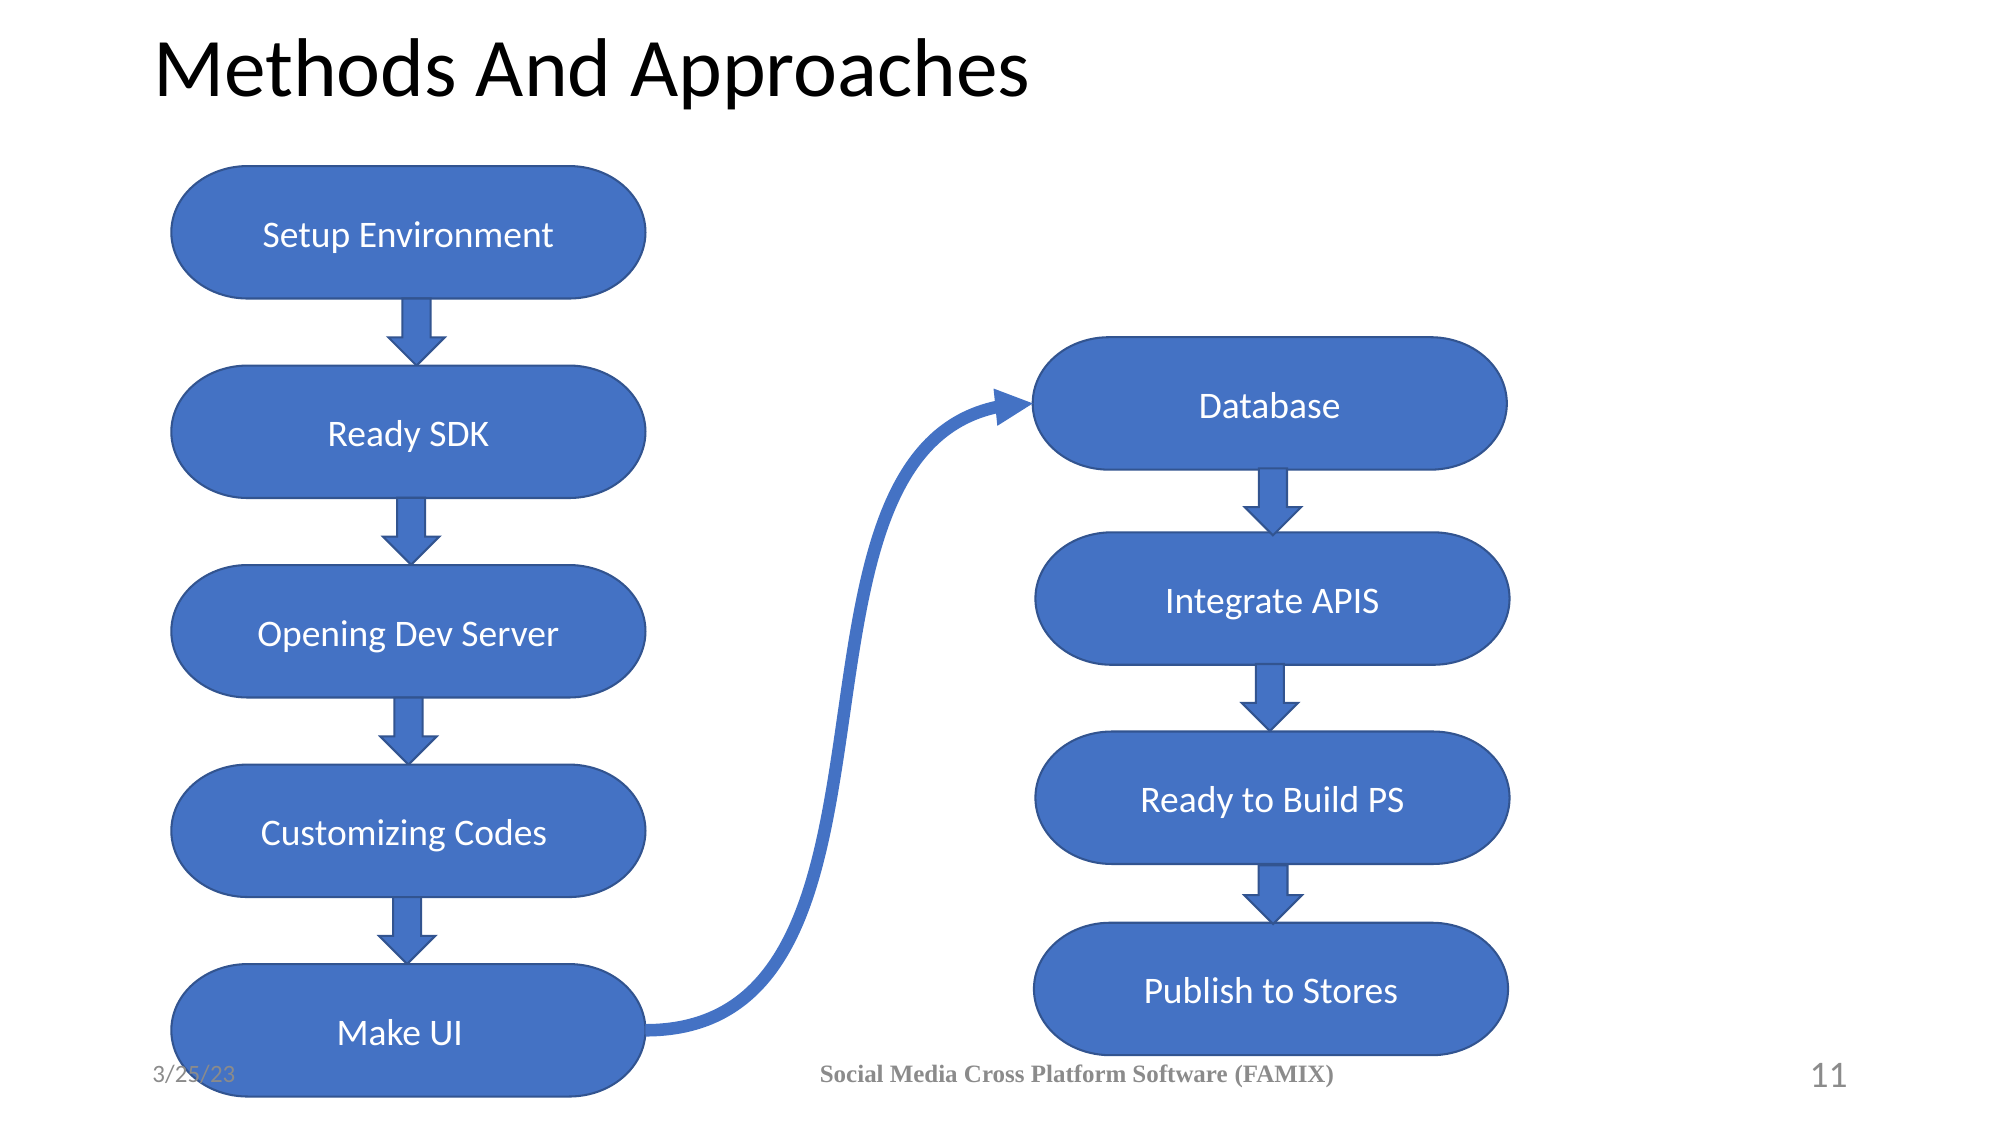

# Methods And Approaches
Setup Environment

Database
Ready SDK

Integrate APIS
Opening Dev Server

Ready to Build PS
Customizing Codes

Publish to Stores
Make UI
3/25/23
Social Media Cross Platform Software (FAMIX)
11